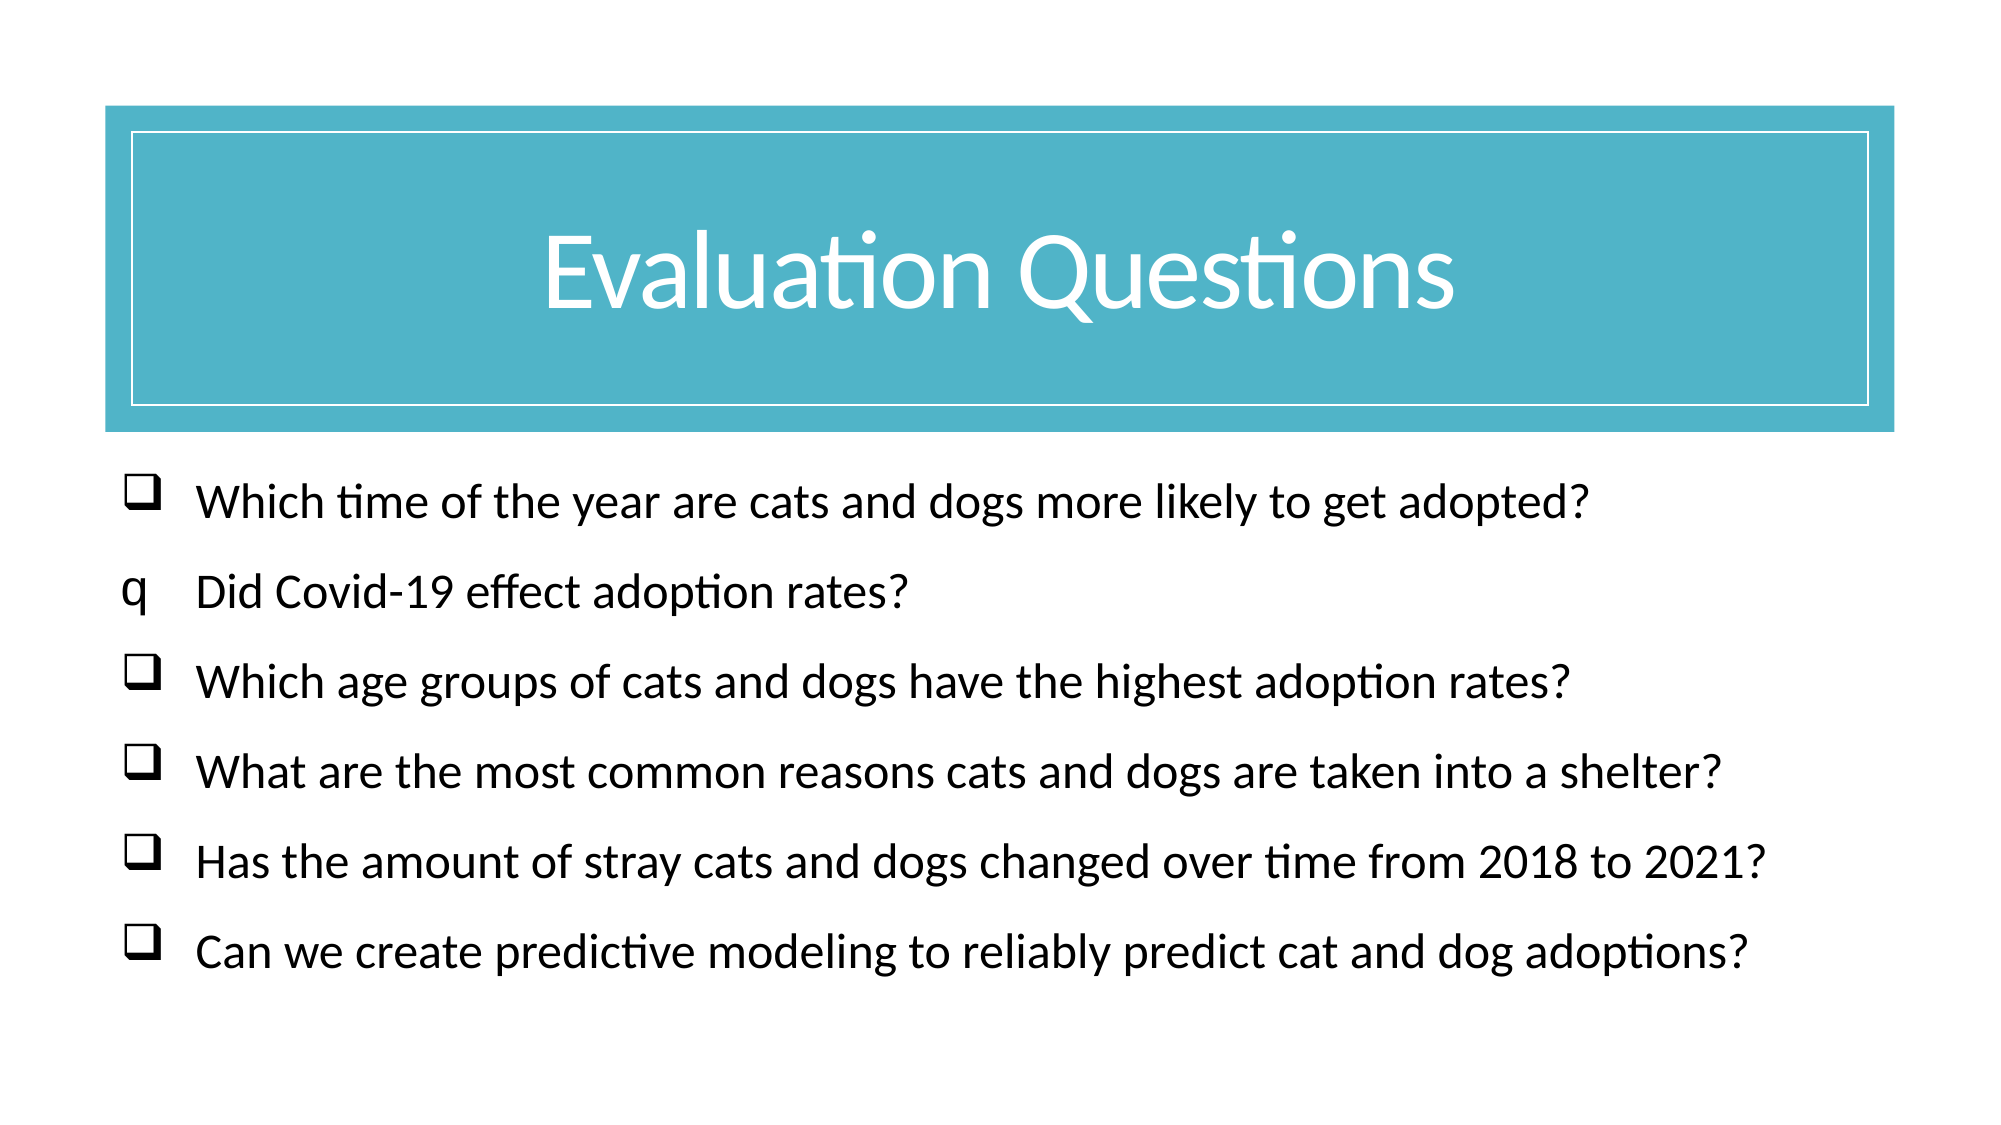

# Evaluation Questions
Which time of the year are cats and dogs more likely to get adopted?
Did Covid-19 effect adoption rates?
Which age groups of cats and dogs have the highest adoption rates?
What are the most common reasons cats and dogs are taken into a shelter?
Has the amount of stray cats and dogs changed over time from 2018 to 2021?
Can we create predictive modeling to reliably predict cat and dog adoptions?